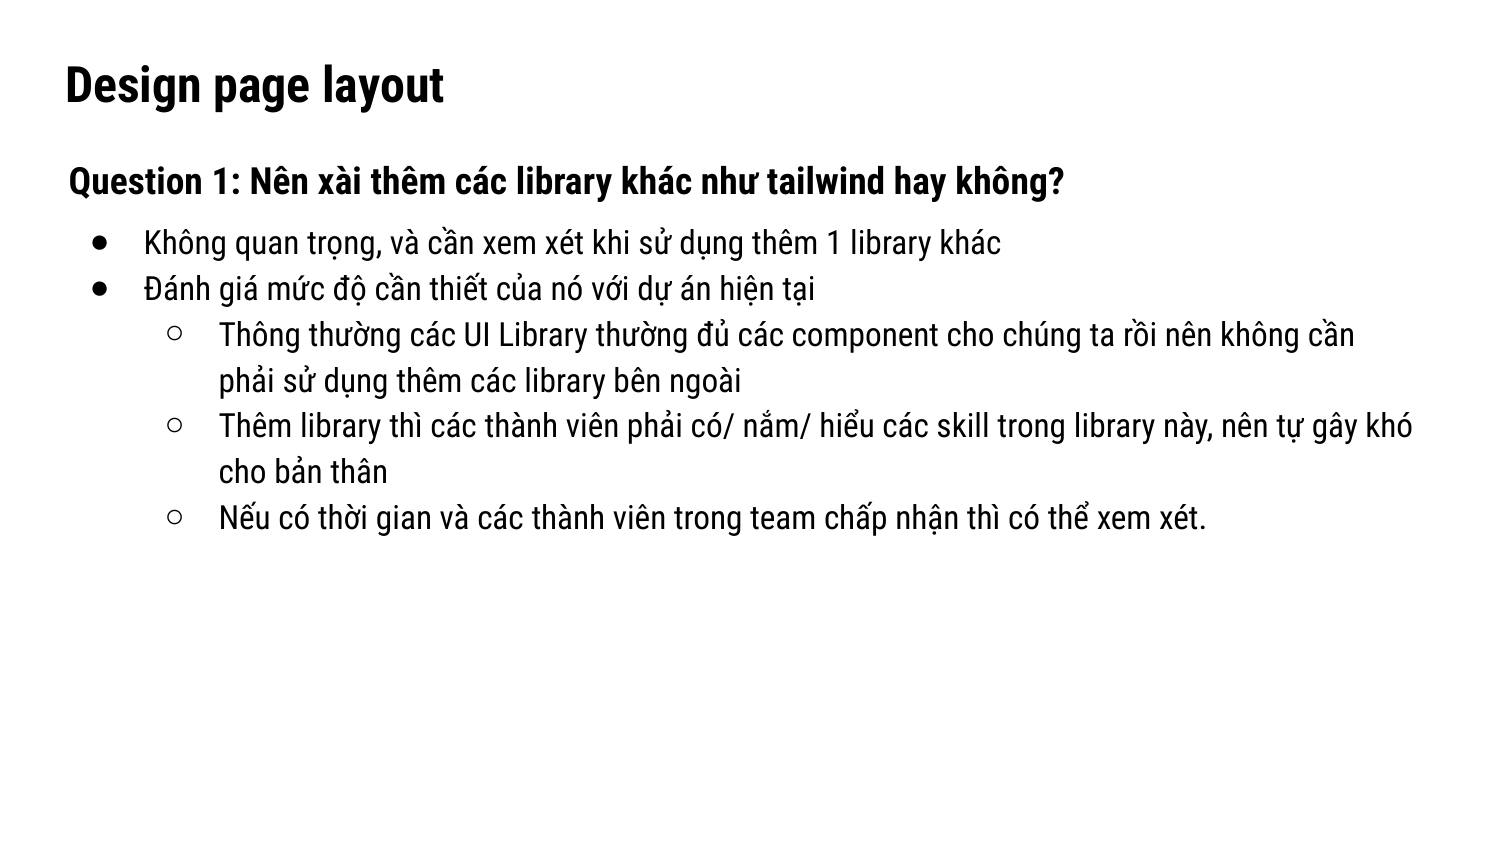

# Design page layout
Question 1: Nên xài thêm các library khác như tailwind hay không?
Không quan trọng, và cần xem xét khi sử dụng thêm 1 library khác
Đánh giá mức độ cần thiết của nó với dự án hiện tại
Thông thường các UI Library thường đủ các component cho chúng ta rồi nên không cần phải sử dụng thêm các library bên ngoài
Thêm library thì các thành viên phải có/ nắm/ hiểu các skill trong library này, nên tự gây khó cho bản thân
Nếu có thời gian và các thành viên trong team chấp nhận thì có thể xem xét.